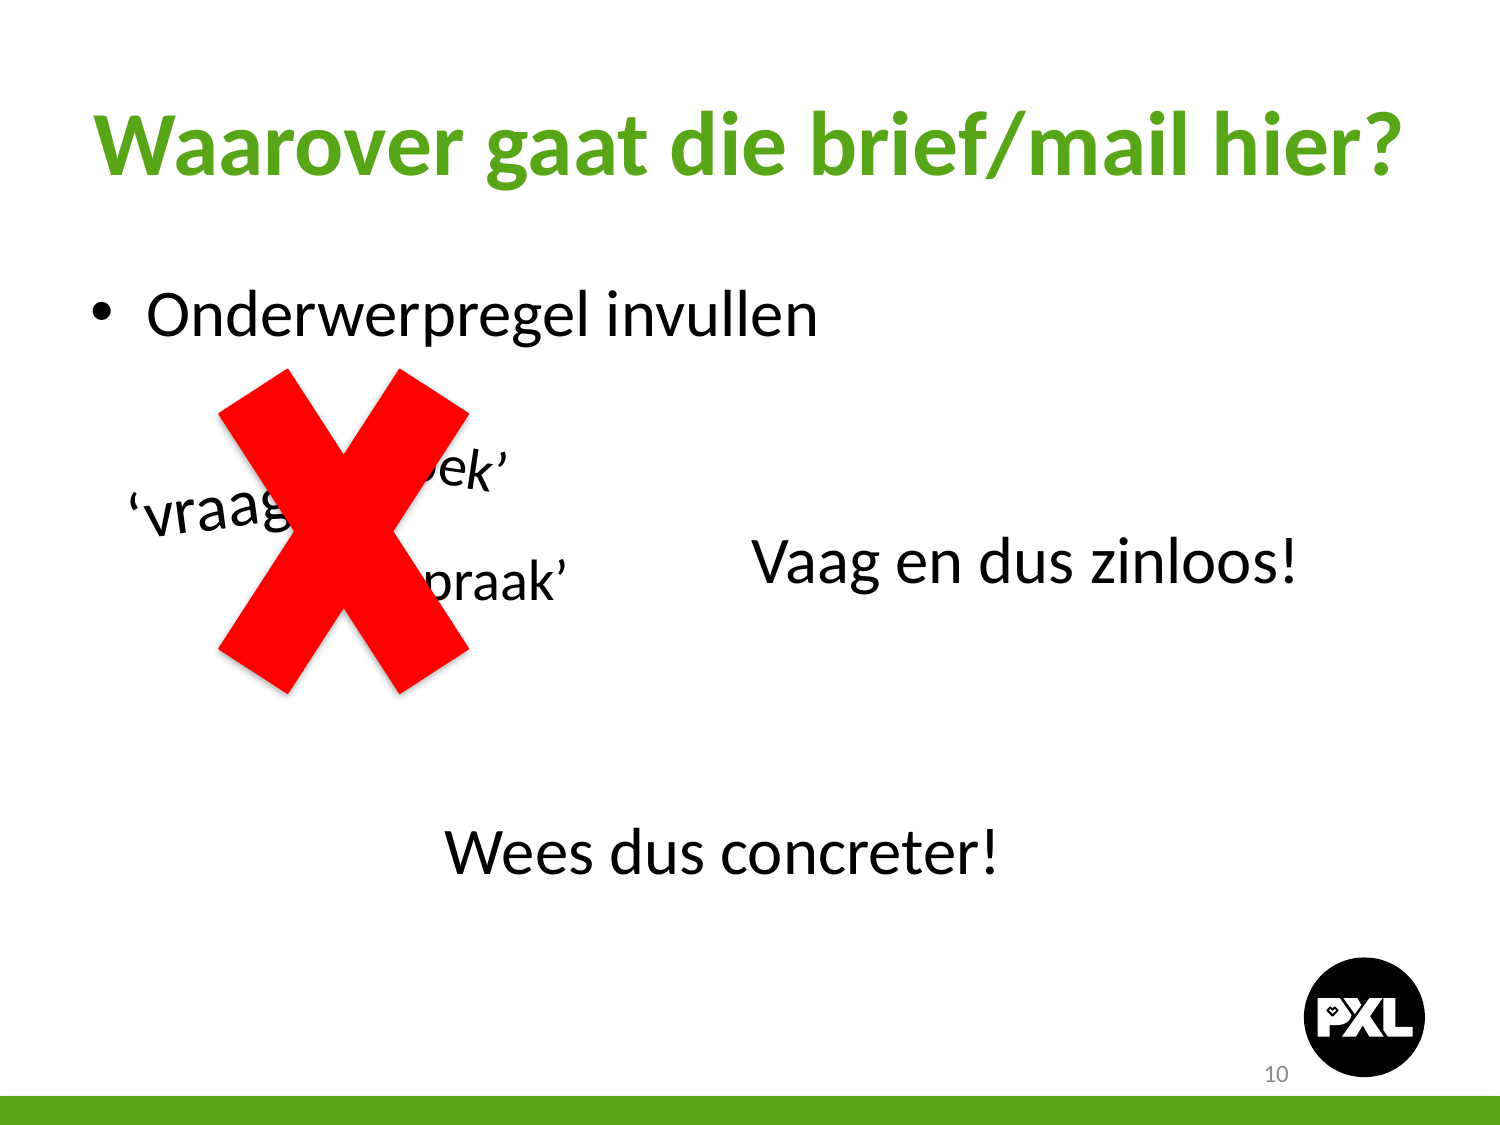

# Waarover gaat die brief/mail hier?
Onderwerpregel invullen

‘boek’
‘vraag’
Vaag en dus zinloos!
‘Afspraak’
Wees dus concreter!
10